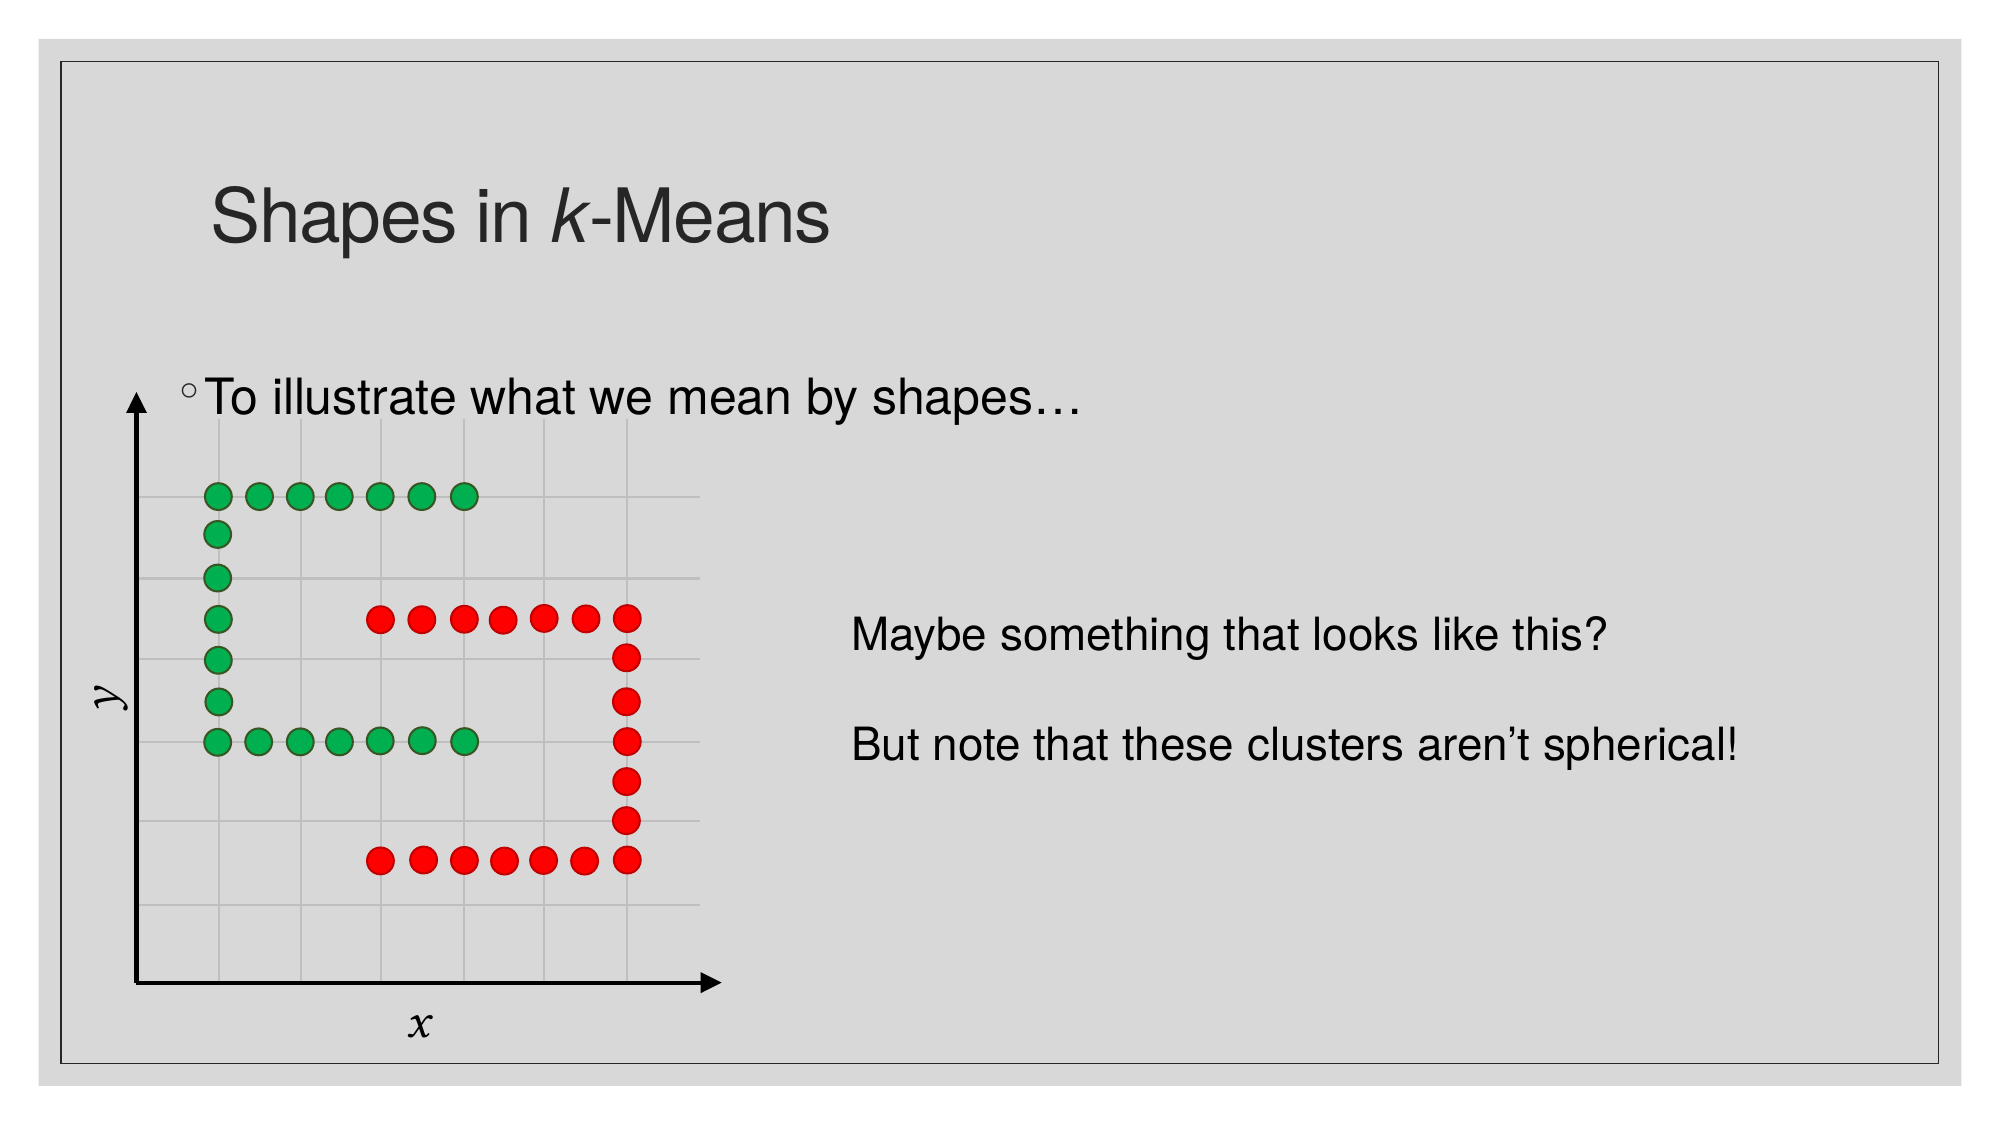

# Shapes in k-Means
To illustrate what we mean by shapes…
y
x

Maybe something that looks like this?

But note that these clusters aren’t spherical!